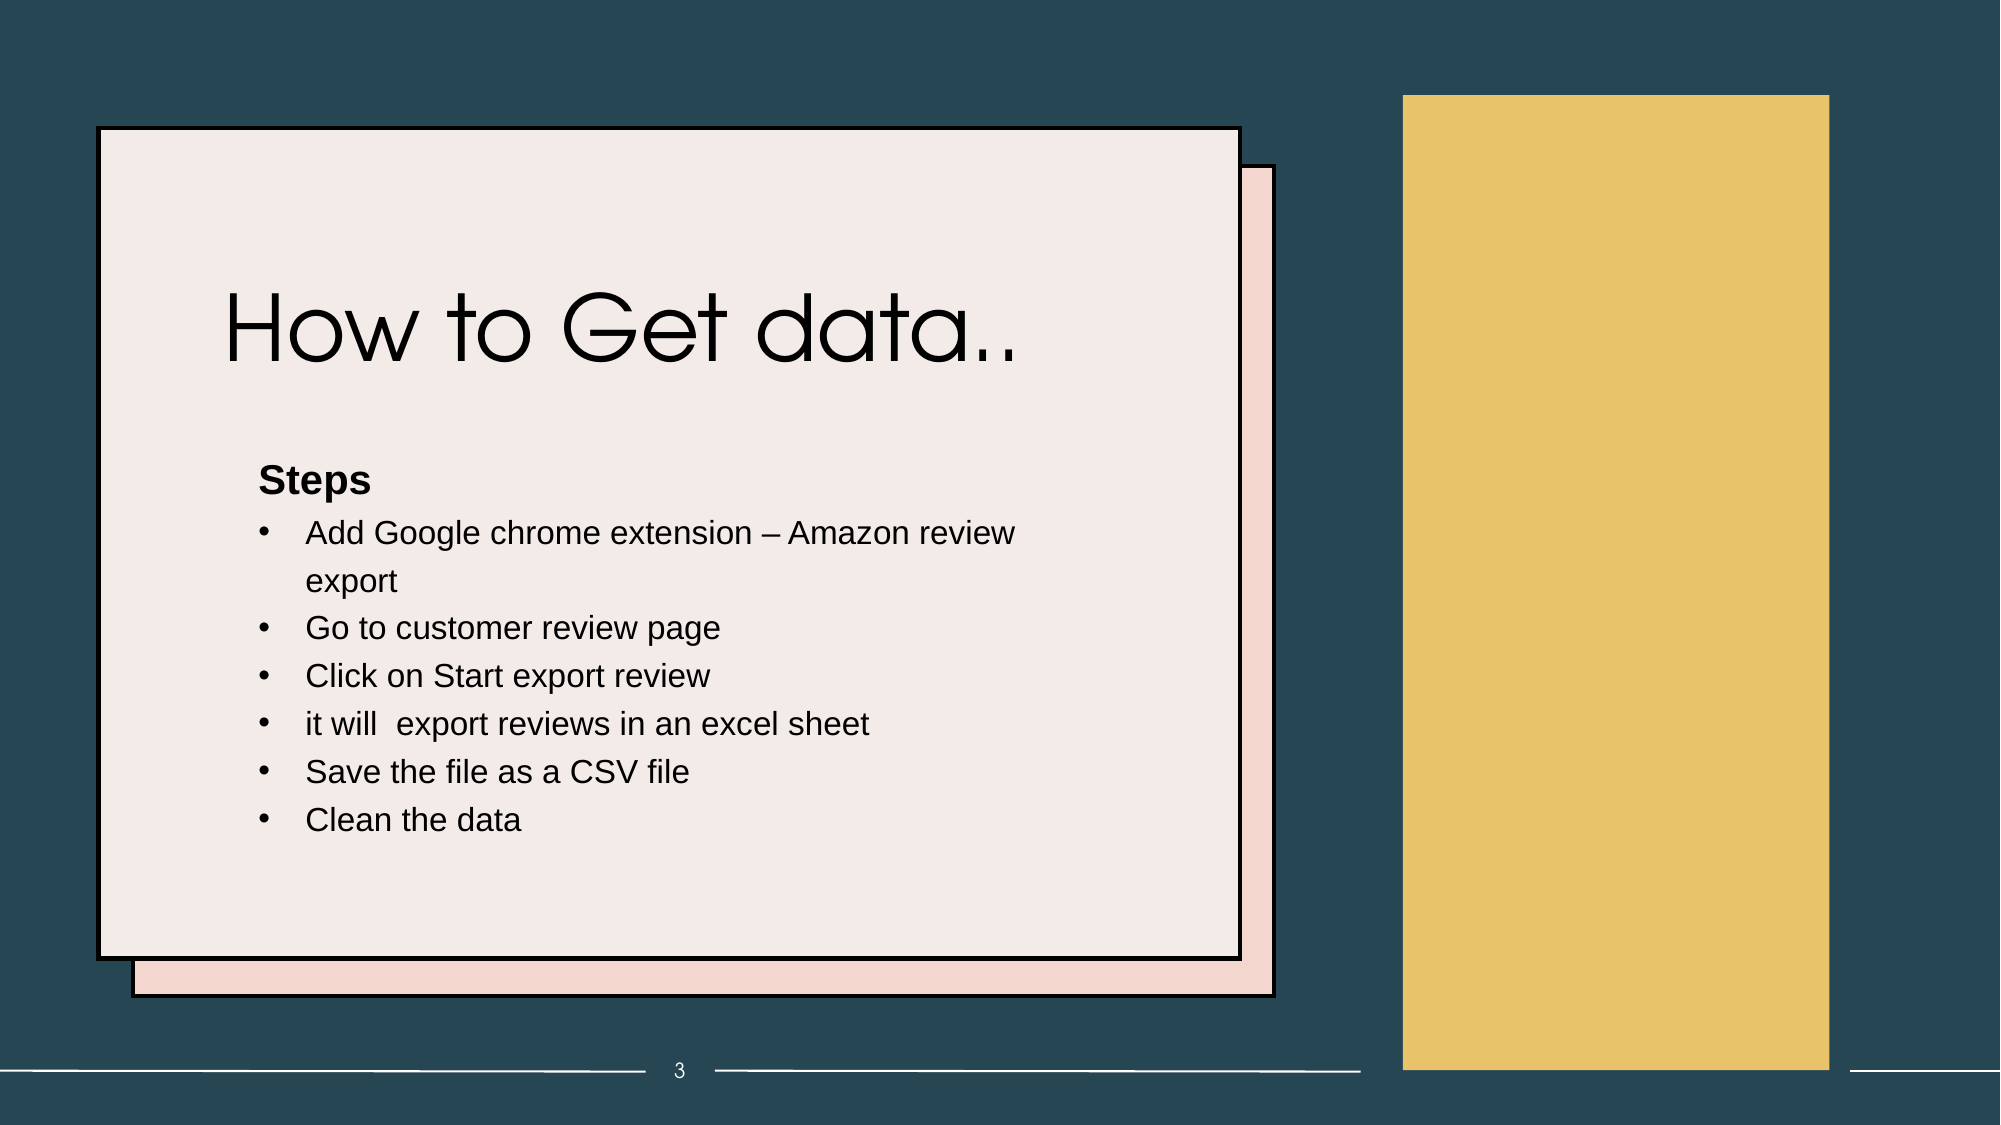

# How to Get data..
Steps
Add Google chrome extension – Amazon review export
Go to customer review page
Click on Start export review
it will  export reviews in an excel sheet
Save the file as a CSV file
Clean the data

3